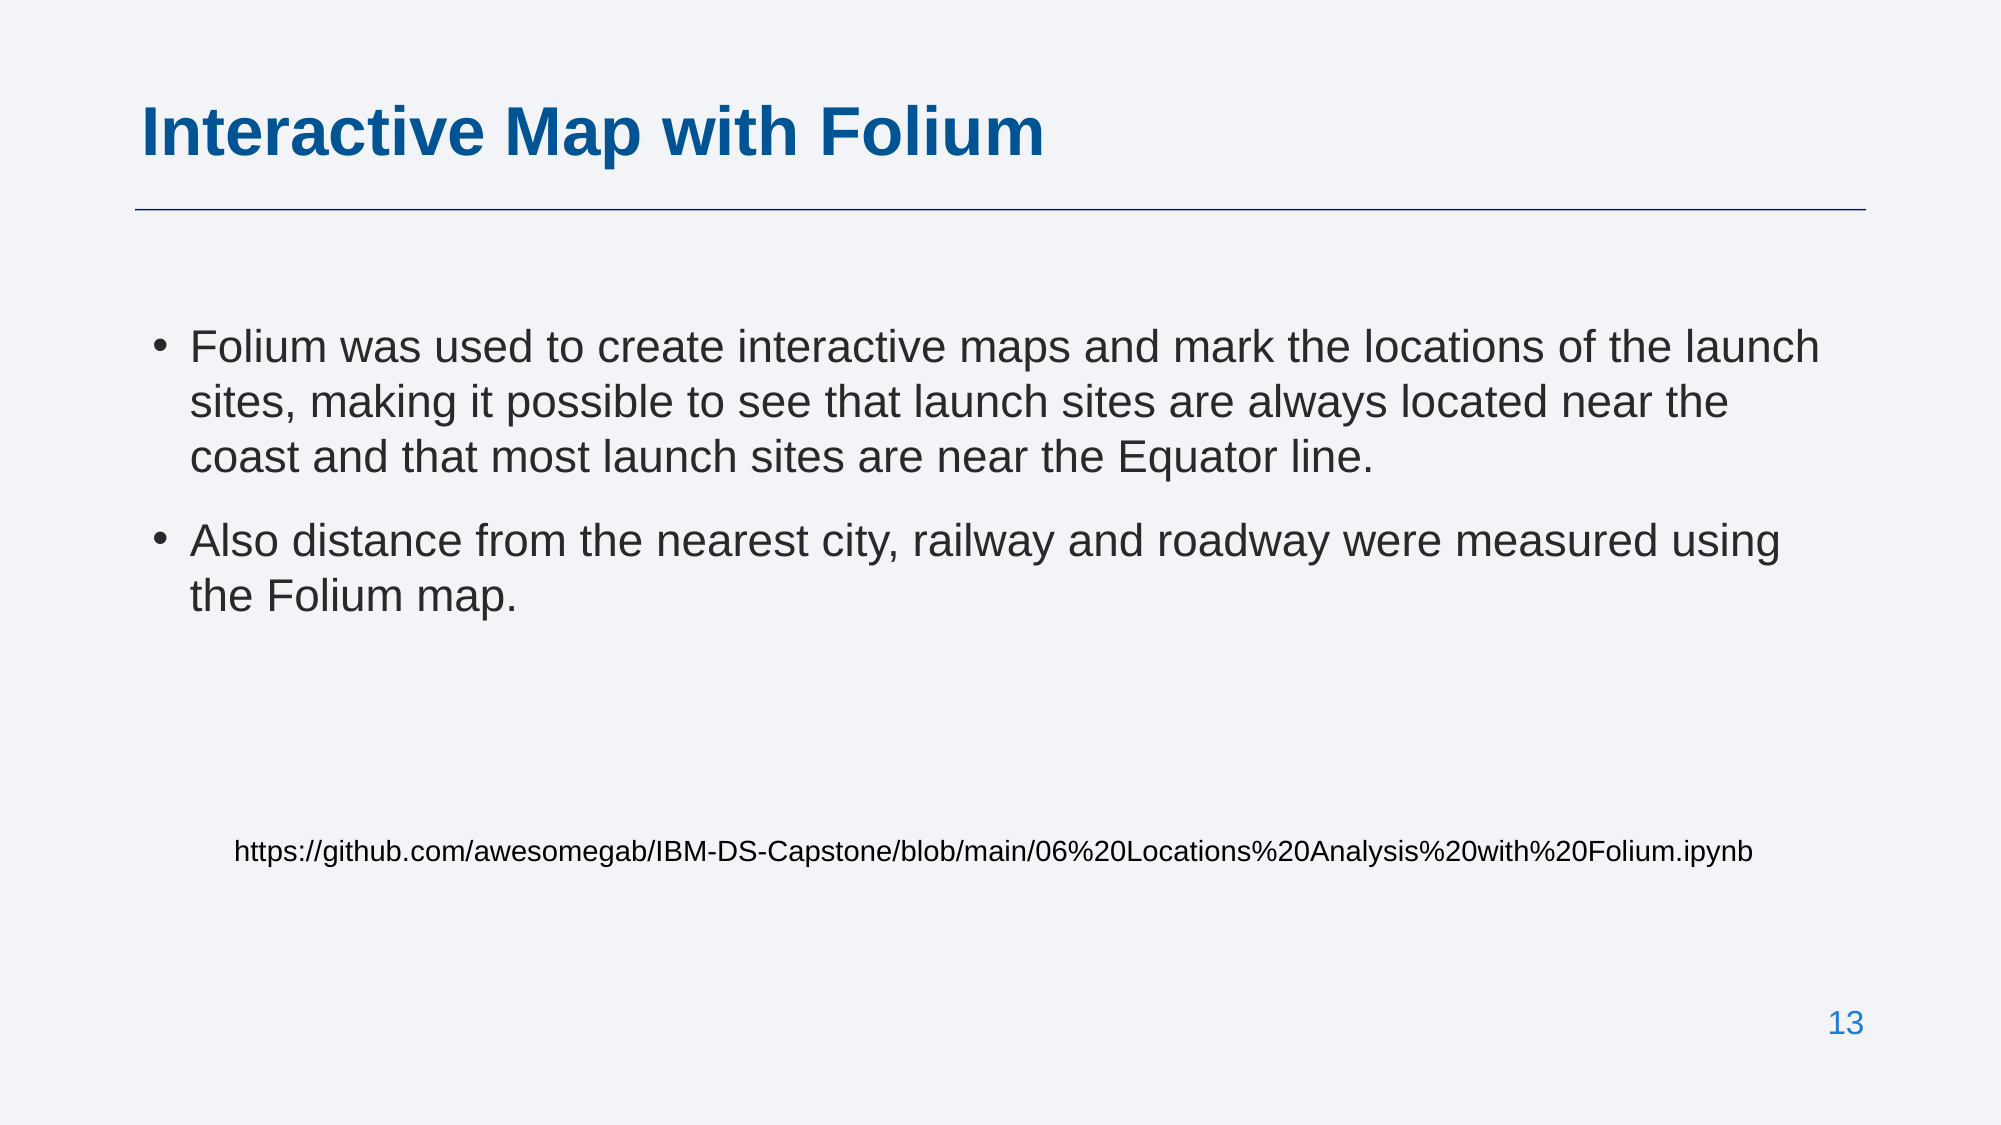

Interactive Map with Folium
Folium was used to create interactive maps and mark the locations of the launch sites, making it possible to see that launch sites are always located near the coast and that most launch sites are near the Equator line.
Also distance from the nearest city, railway and roadway were measured using the Folium map.

https://github.com/awesomegab/IBM-DS-Capstone/blob/main/06%20Locations%20Analysis%20with%20Folium.ipynb
13